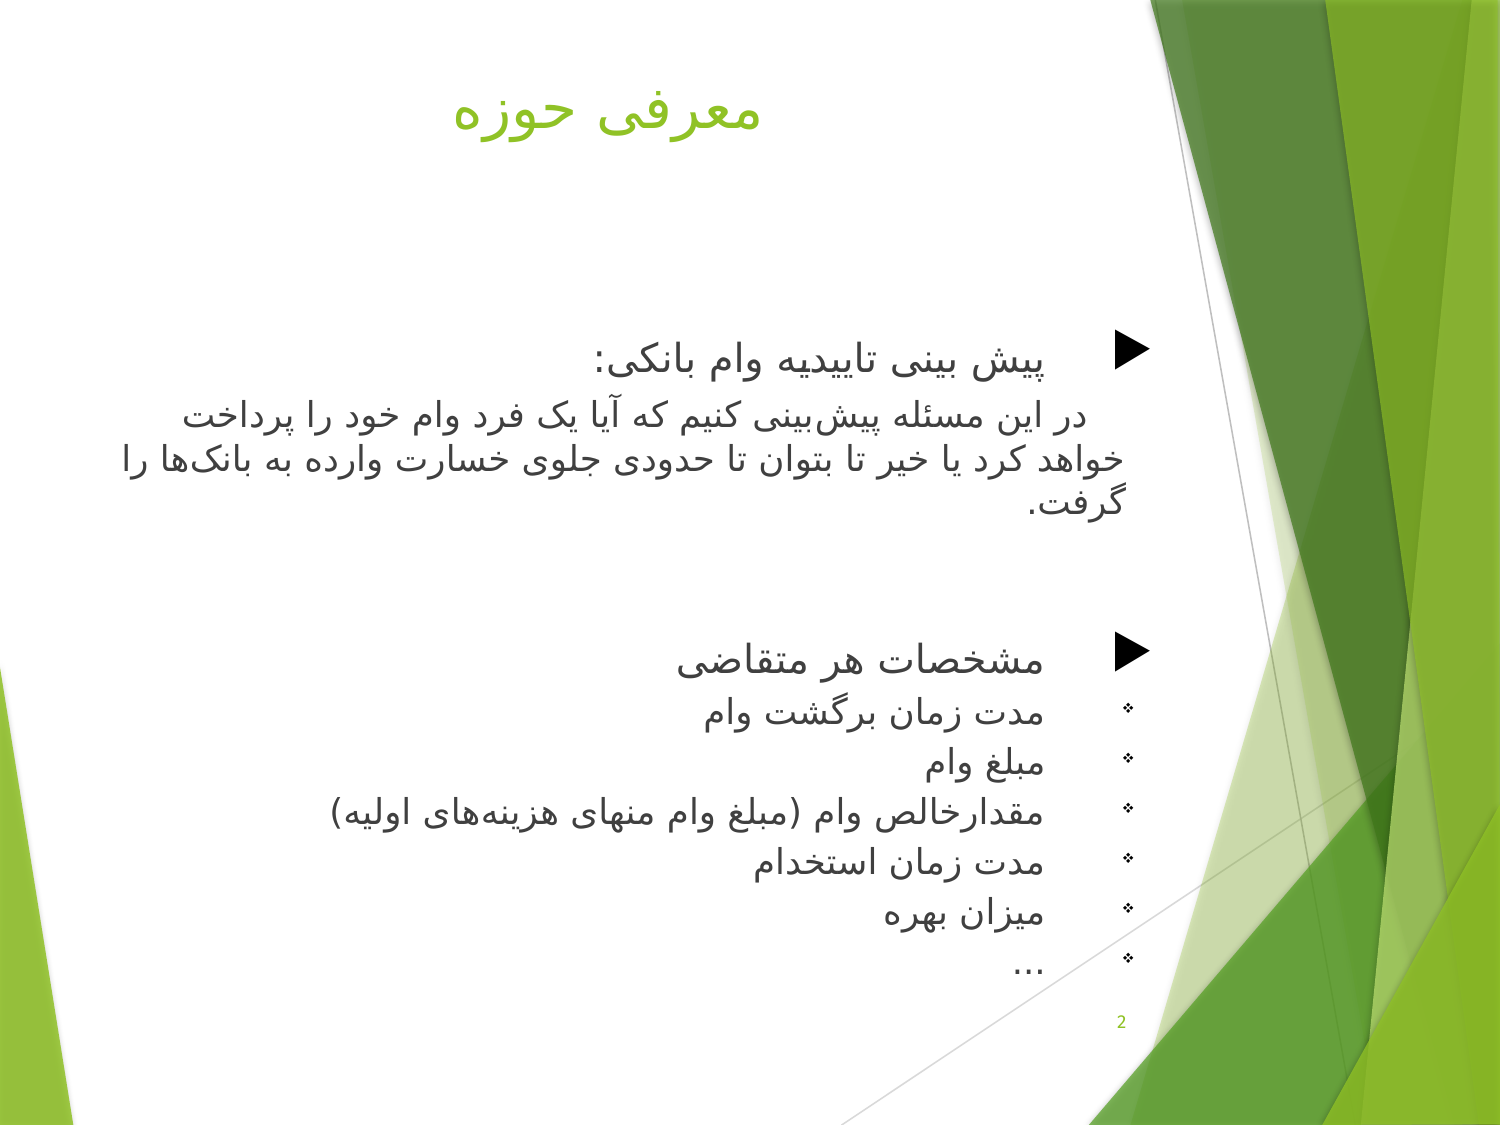

# معرفی حوزه
پیش بینی تاییدیه وام بانکی:
   در این مسئله پیش‌بینی کنیم که آیا یک فرد وام خود را پرداخت خواهد کرد یا خیر تا بتوان تا حدودی جلوی خسارت وارده به بانک‌ها را گرفت.

مشخصات هر متقاضی
مدت زمان برگشت وام
مبلغ وام
مقدارخالص وام (مبلغ وام منهای هزینه‌های اولیه)
مدت زمان استخدام
میزان بهره
...

2